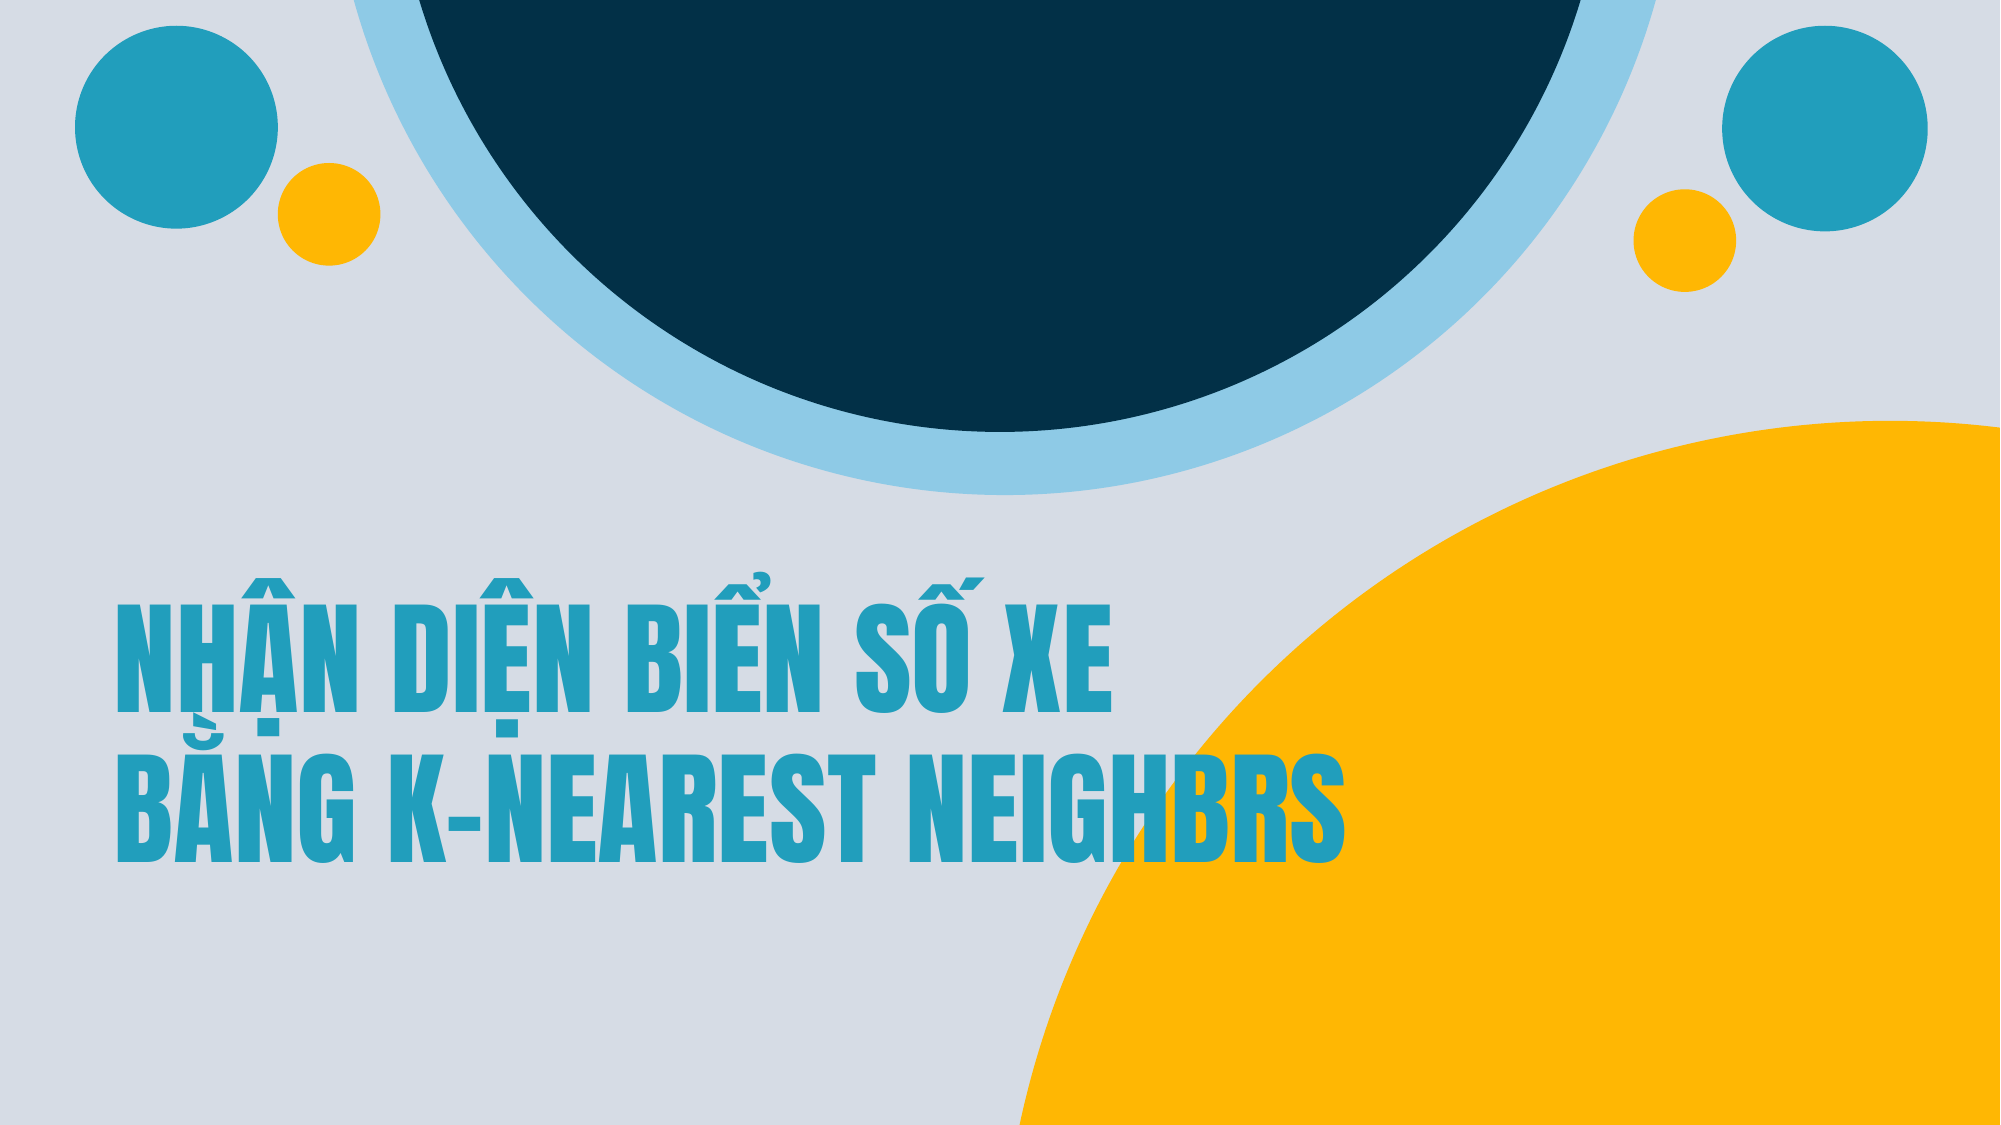

Thành viên trong nhóm

INSERT NAME

INSERT NAME
TÊN NHÓM
NHẬN DIỆN BIỂN SỐ XE BẰNG K-NEAREST NEIGHBRS

MÔN HỌC THUYẾT TRÌNH

INSERT NAME

INSERT NAME